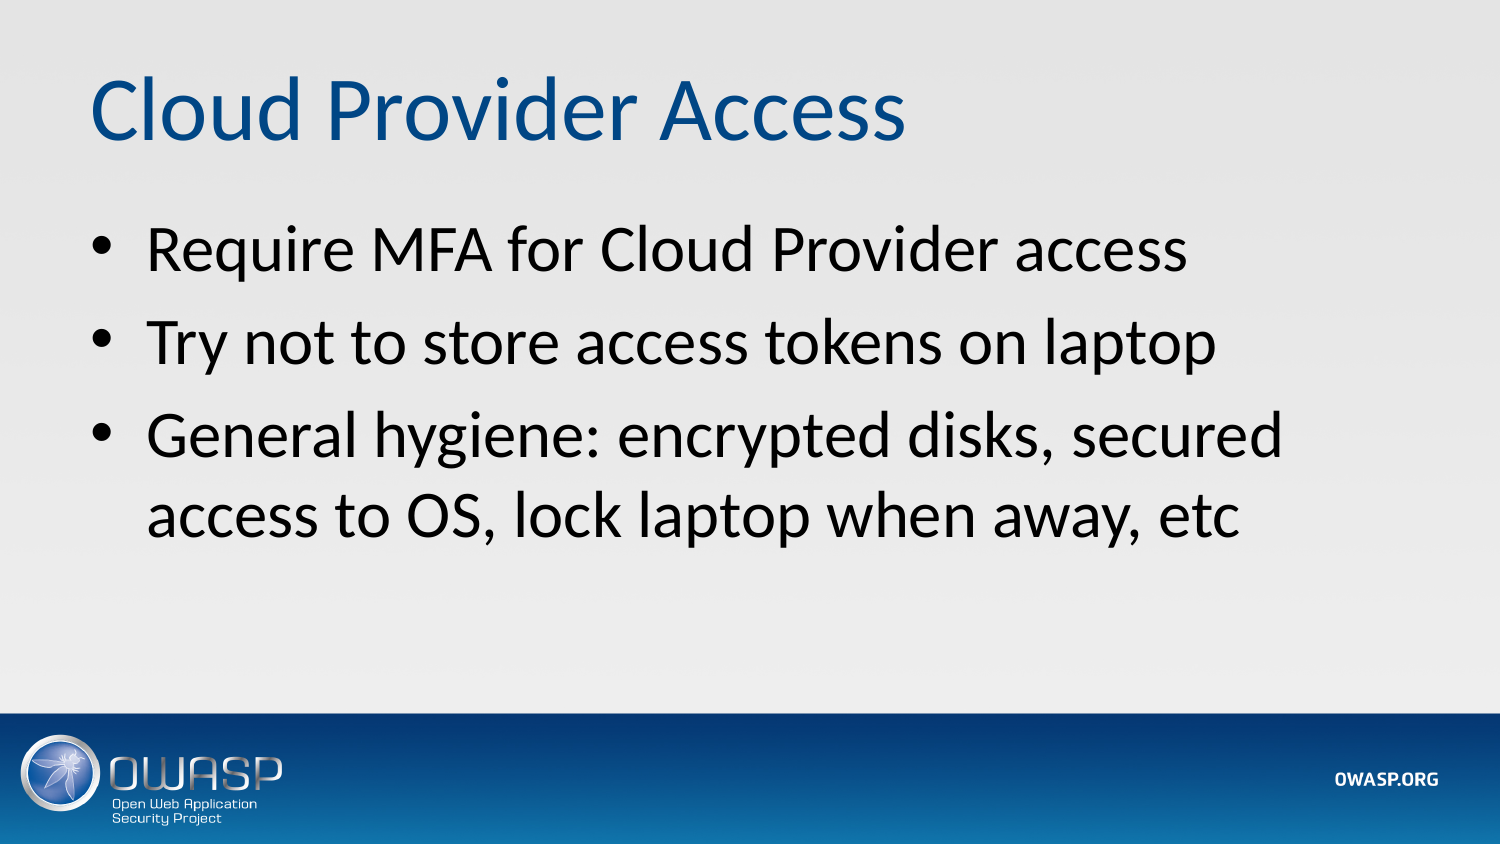

# Cloud Provider Access
Require MFA for Cloud Provider access
Try not to store access tokens on laptop
General hygiene: encrypted disks, secured access to OS, lock laptop when away, etc